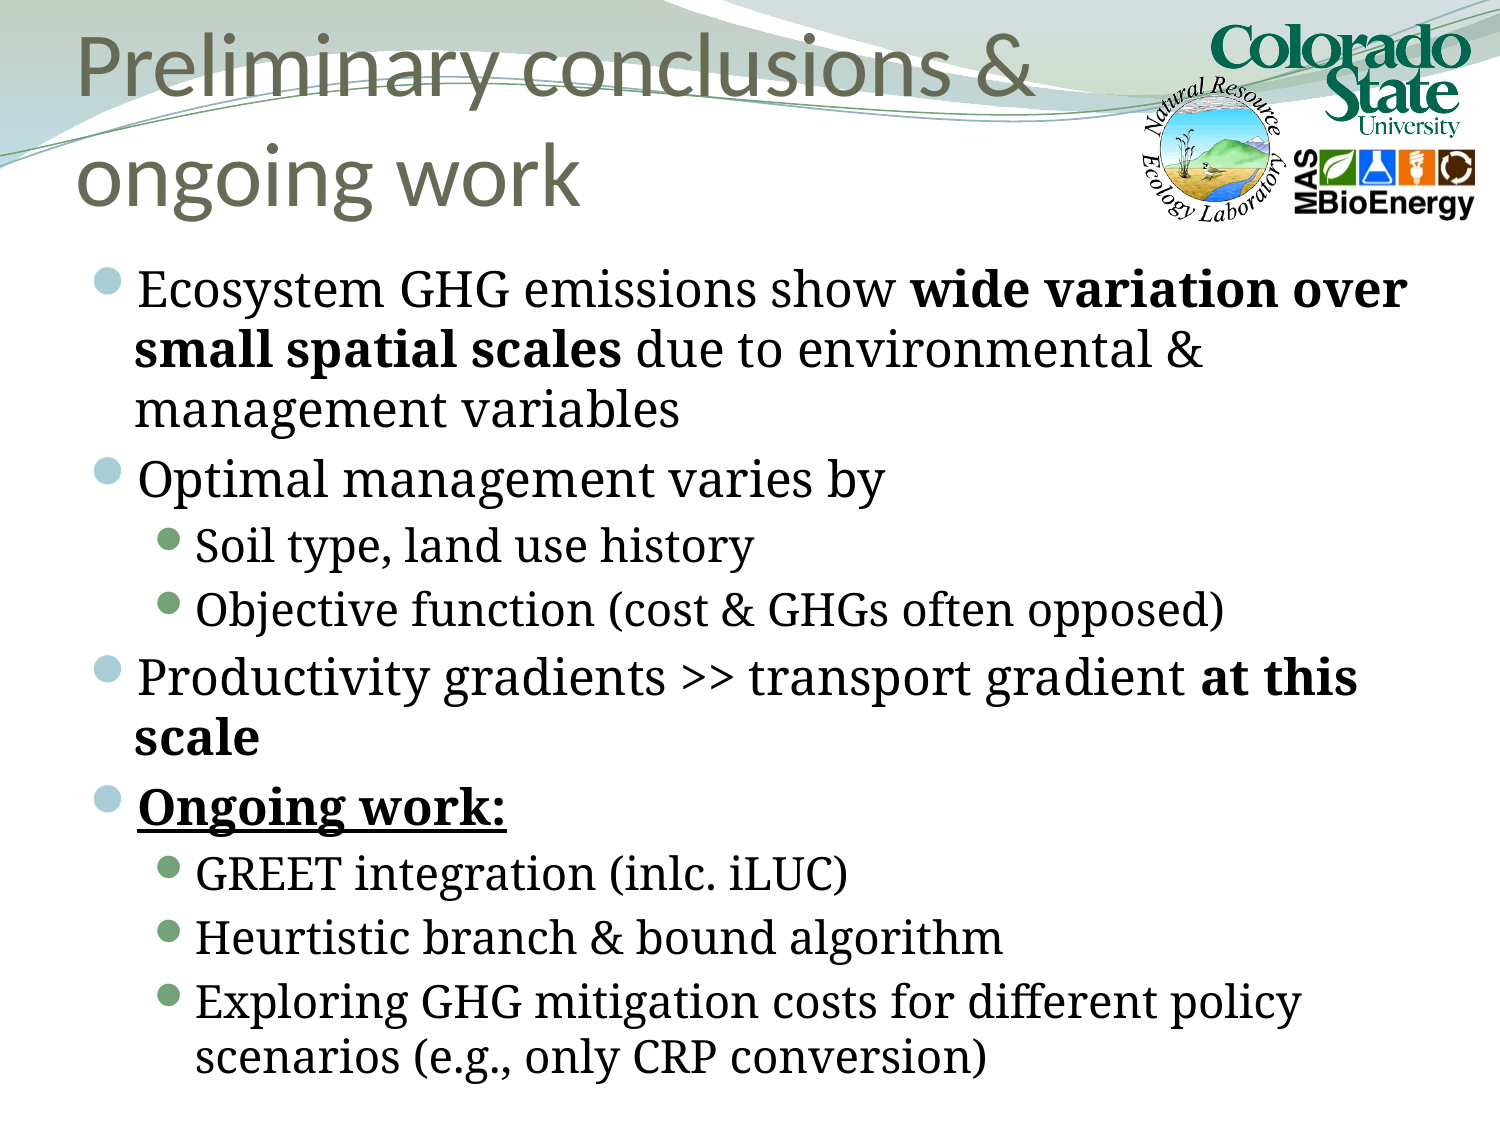

# Preliminary conclusions & ongoing work
Ecosystem GHG emissions show wide variation over small spatial scales due to environmental & management variables
Optimal management varies by
Soil type, land use history
Objective function (cost & GHGs often opposed)
Productivity gradients >> transport gradient at this scale
Ongoing work:
GREET integration (inlc. iLUC)
Heurtistic branch & bound algorithm
Exploring GHG mitigation costs for different policy scenarios (e.g., only CRP conversion)